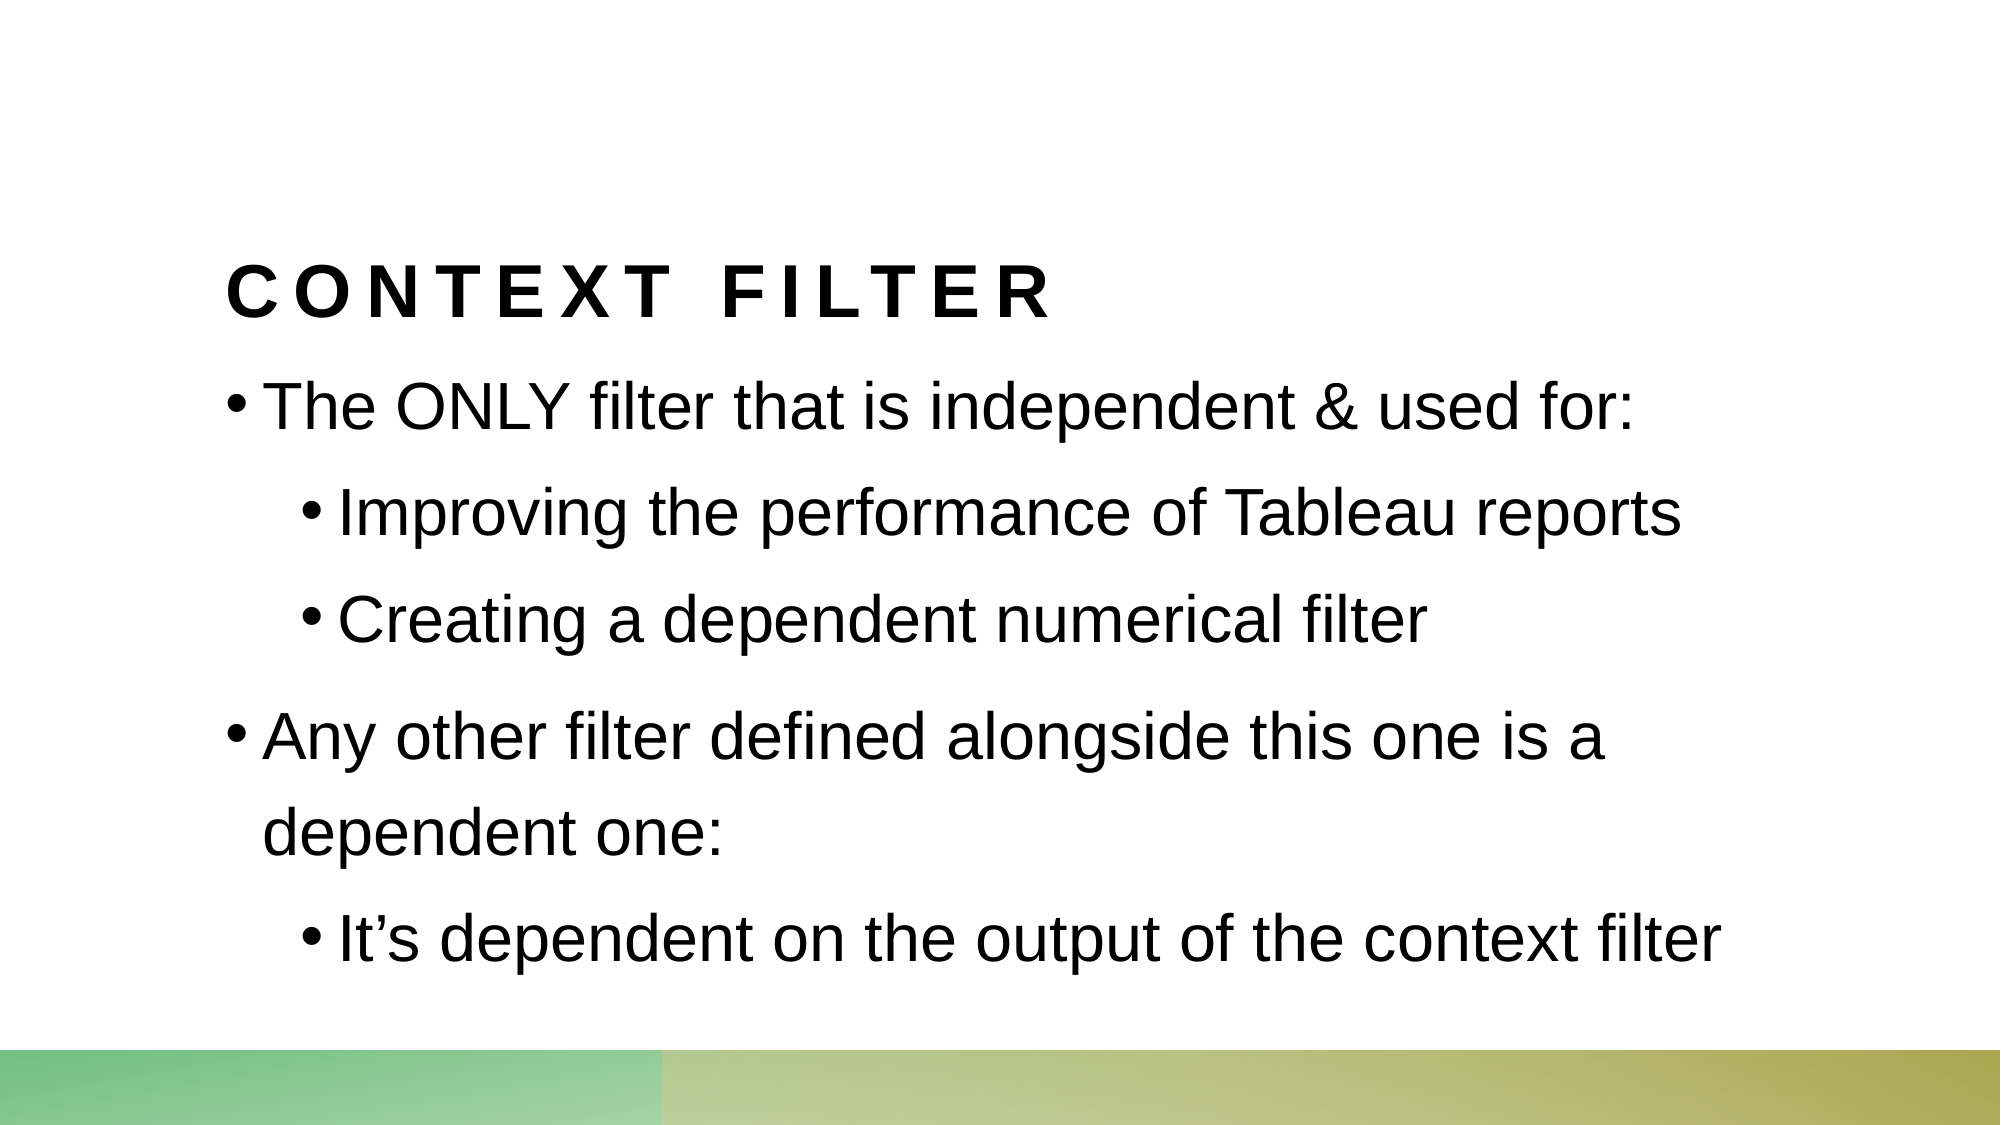

# Context filter
The ONLY filter that is independent & used for:
Improving the performance of Tableau reports
Creating a dependent numerical filter
Any other filter defined alongside this one is a dependent one:
It’s dependent on the output of the context filter